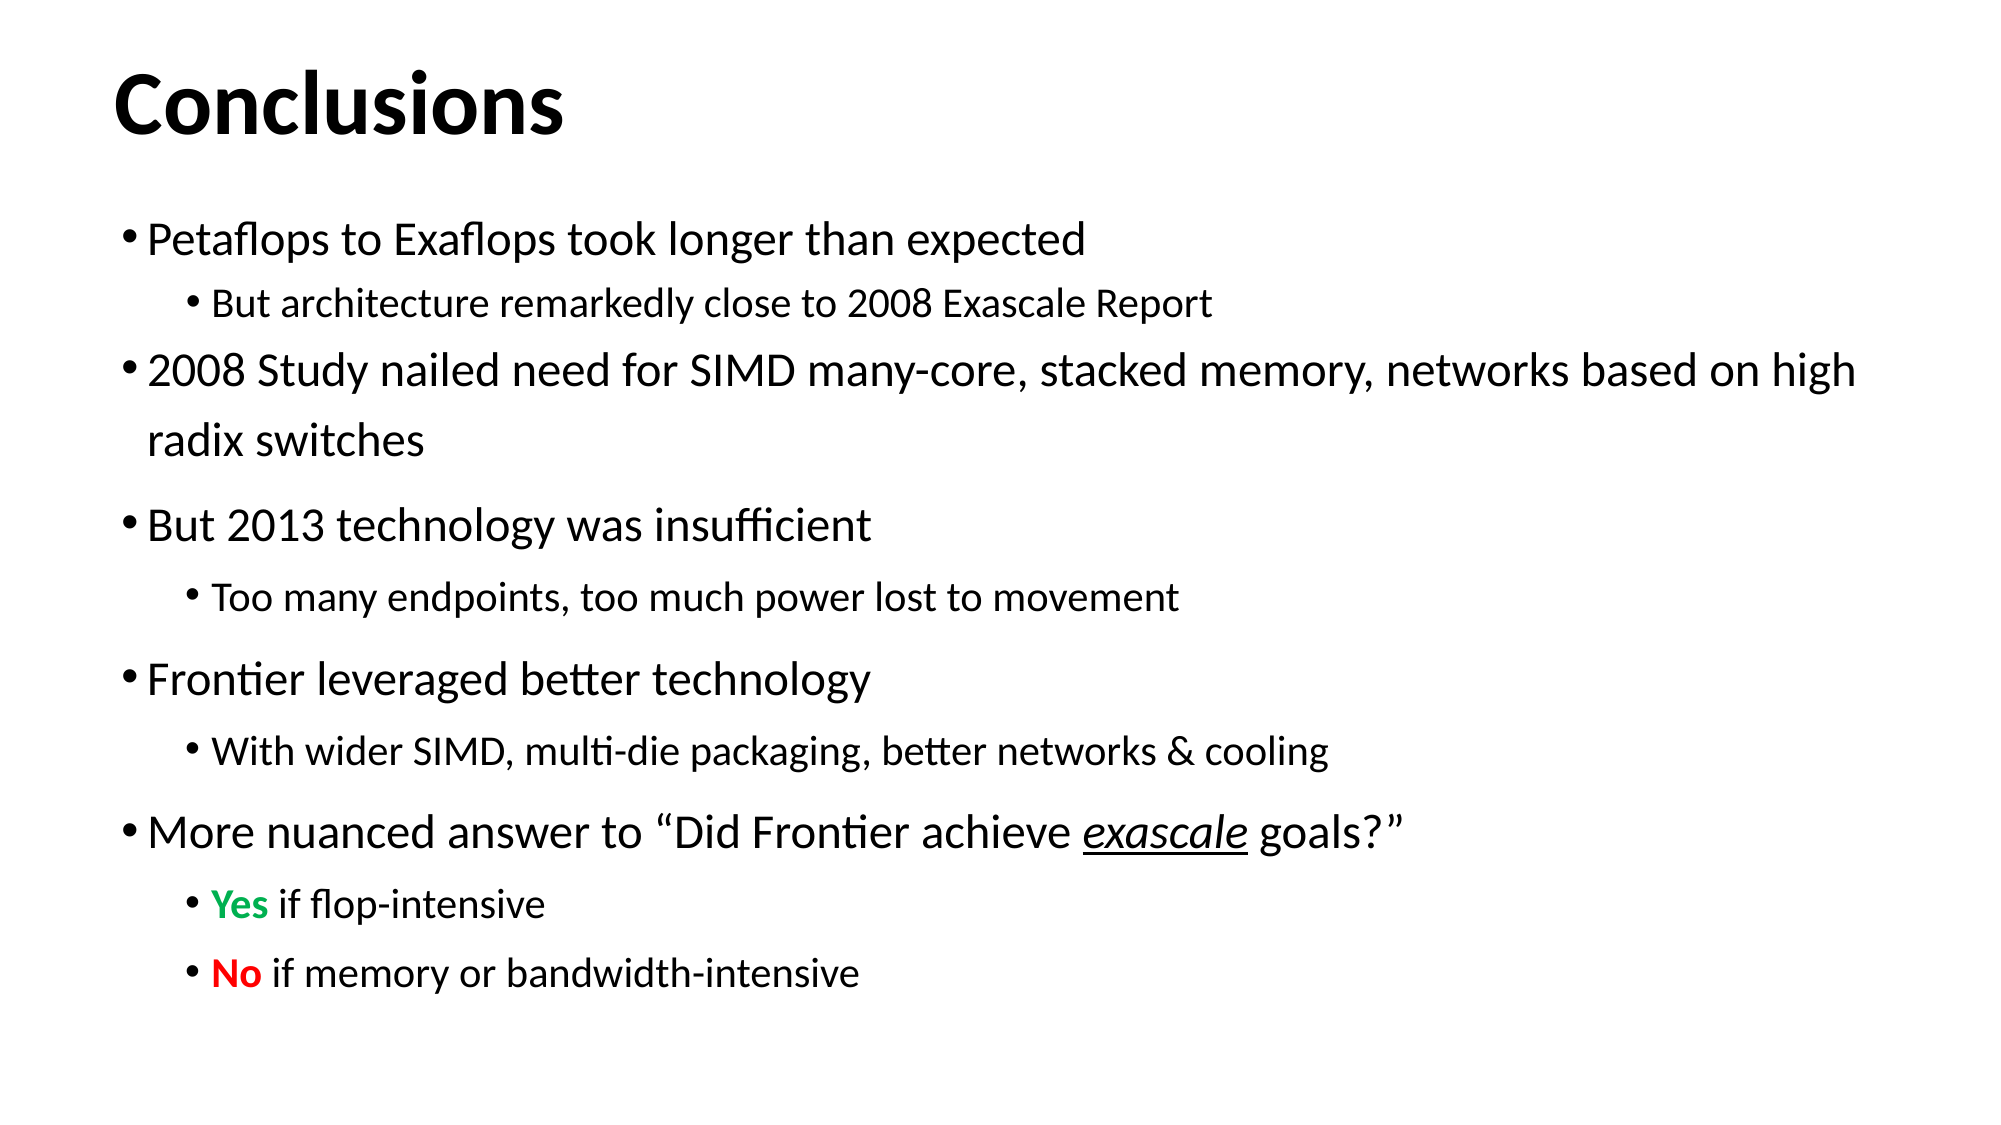

# Conclusions
Petaflops to Exaflops took longer than expected
But architecture remarkedly close to 2008 Exascale Report
2008 Study nailed need for SIMD many-core, stacked memory, networks based on high radix switches
But 2013 technology was insufficient
Too many endpoints, too much power lost to movement
Frontier leveraged better technology
With wider SIMD, multi-die packaging, better networks & cooling
More nuanced answer to “Did Frontier achieve exascale goals?”
Yes if flop-intensive
No if memory or bandwidth-intensive